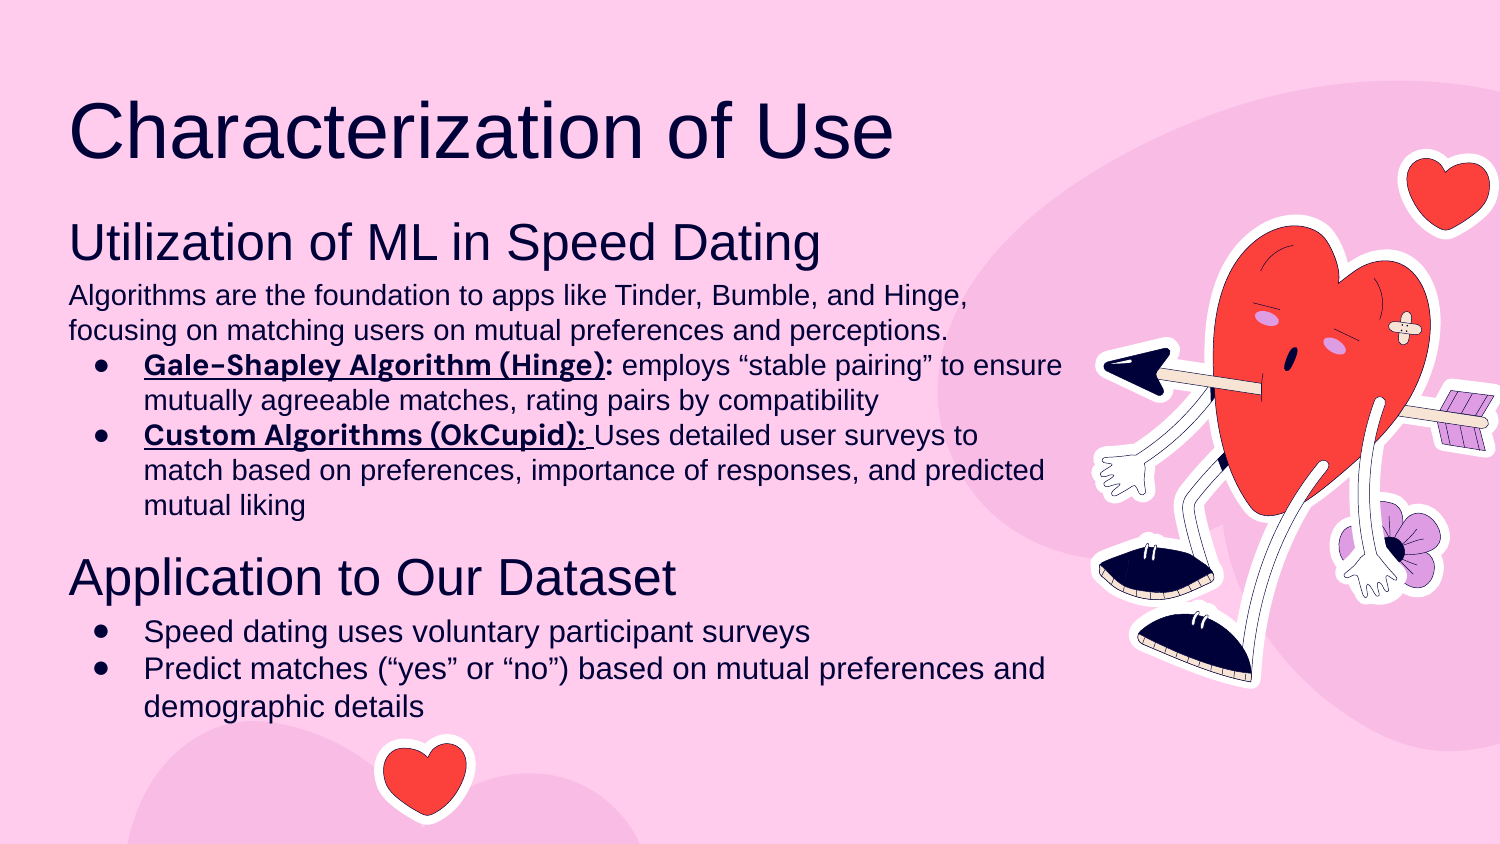

# Characterization of Use

Utilization of ML in Speed Dating

Algorithms are the foundation to apps like Tinder, Bumble, and Hinge, focusing on matching users on mutual preferences and perceptions.
Gale-Shapley Algorithm (Hinge): employs “stable pairing” to ensure mutually agreeable matches, rating pairs by compatibility
Custom Algorithms (OkCupid): Uses detailed user surveys to match based on preferences, importance of responses, and predicted mutual liking
Application to Our Dataset
Speed dating uses voluntary participant surveys
Predict matches (“yes” or “no”) based on mutual preferences and demographic details